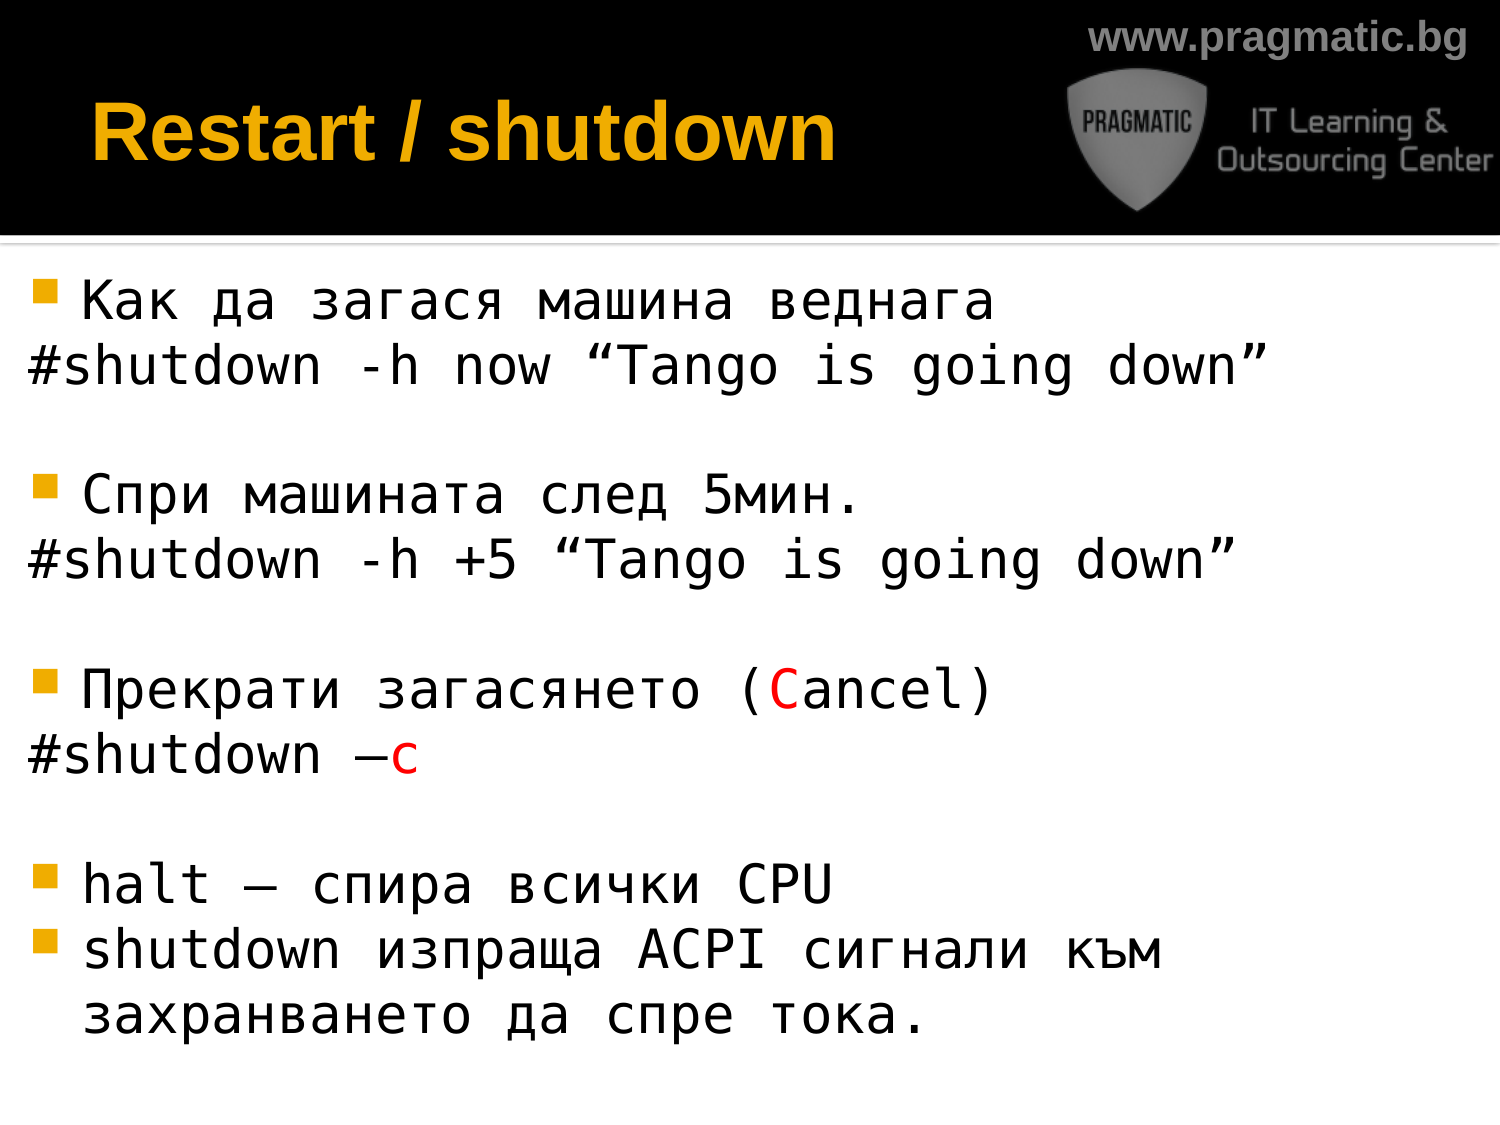

# Restart / shutdown
Как да загася машина веднага
#shutdown -h now “Tango is going down”

Спри машината след 5мин.
#shutdown -h +5 “Tango is going down”

Прекрати загасянето (Cancel)
#shutdown –c

halt – спира всички CPU
shutdown изпраща ACPI сигнали към захранването да спре тока.